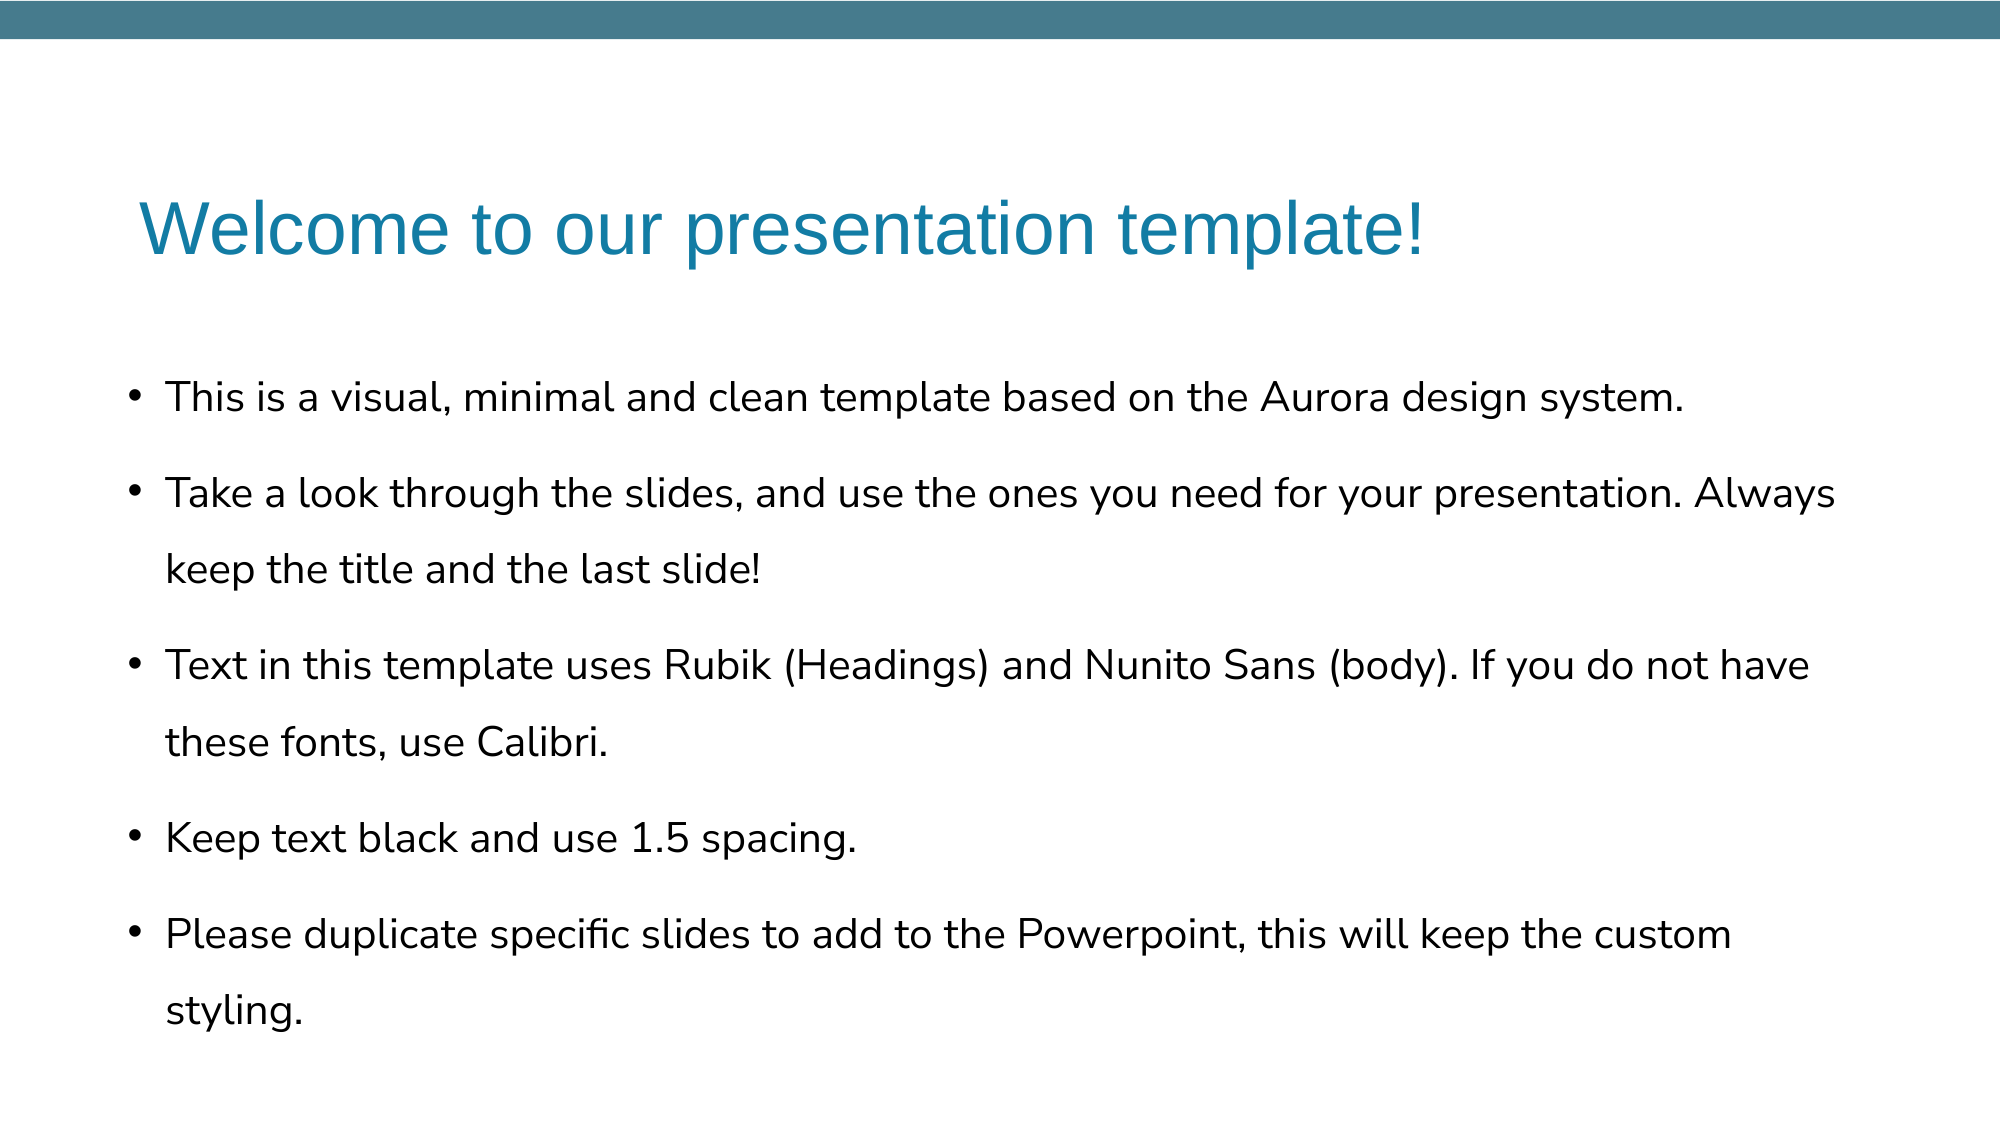

# Welcome to our presentation template!
This is a visual, minimal and clean template based on the Aurora design system.
Take a look through the slides, and use the ones you need for your presentation. Always keep the title and the last slide!
Text in this template uses Rubik (Headings) and Nunito Sans (body). If you do not have these fonts, use Calibri.
Keep text black and use 1.5 spacing.
Please duplicate specific slides to add to the Powerpoint, this will keep the custom styling.